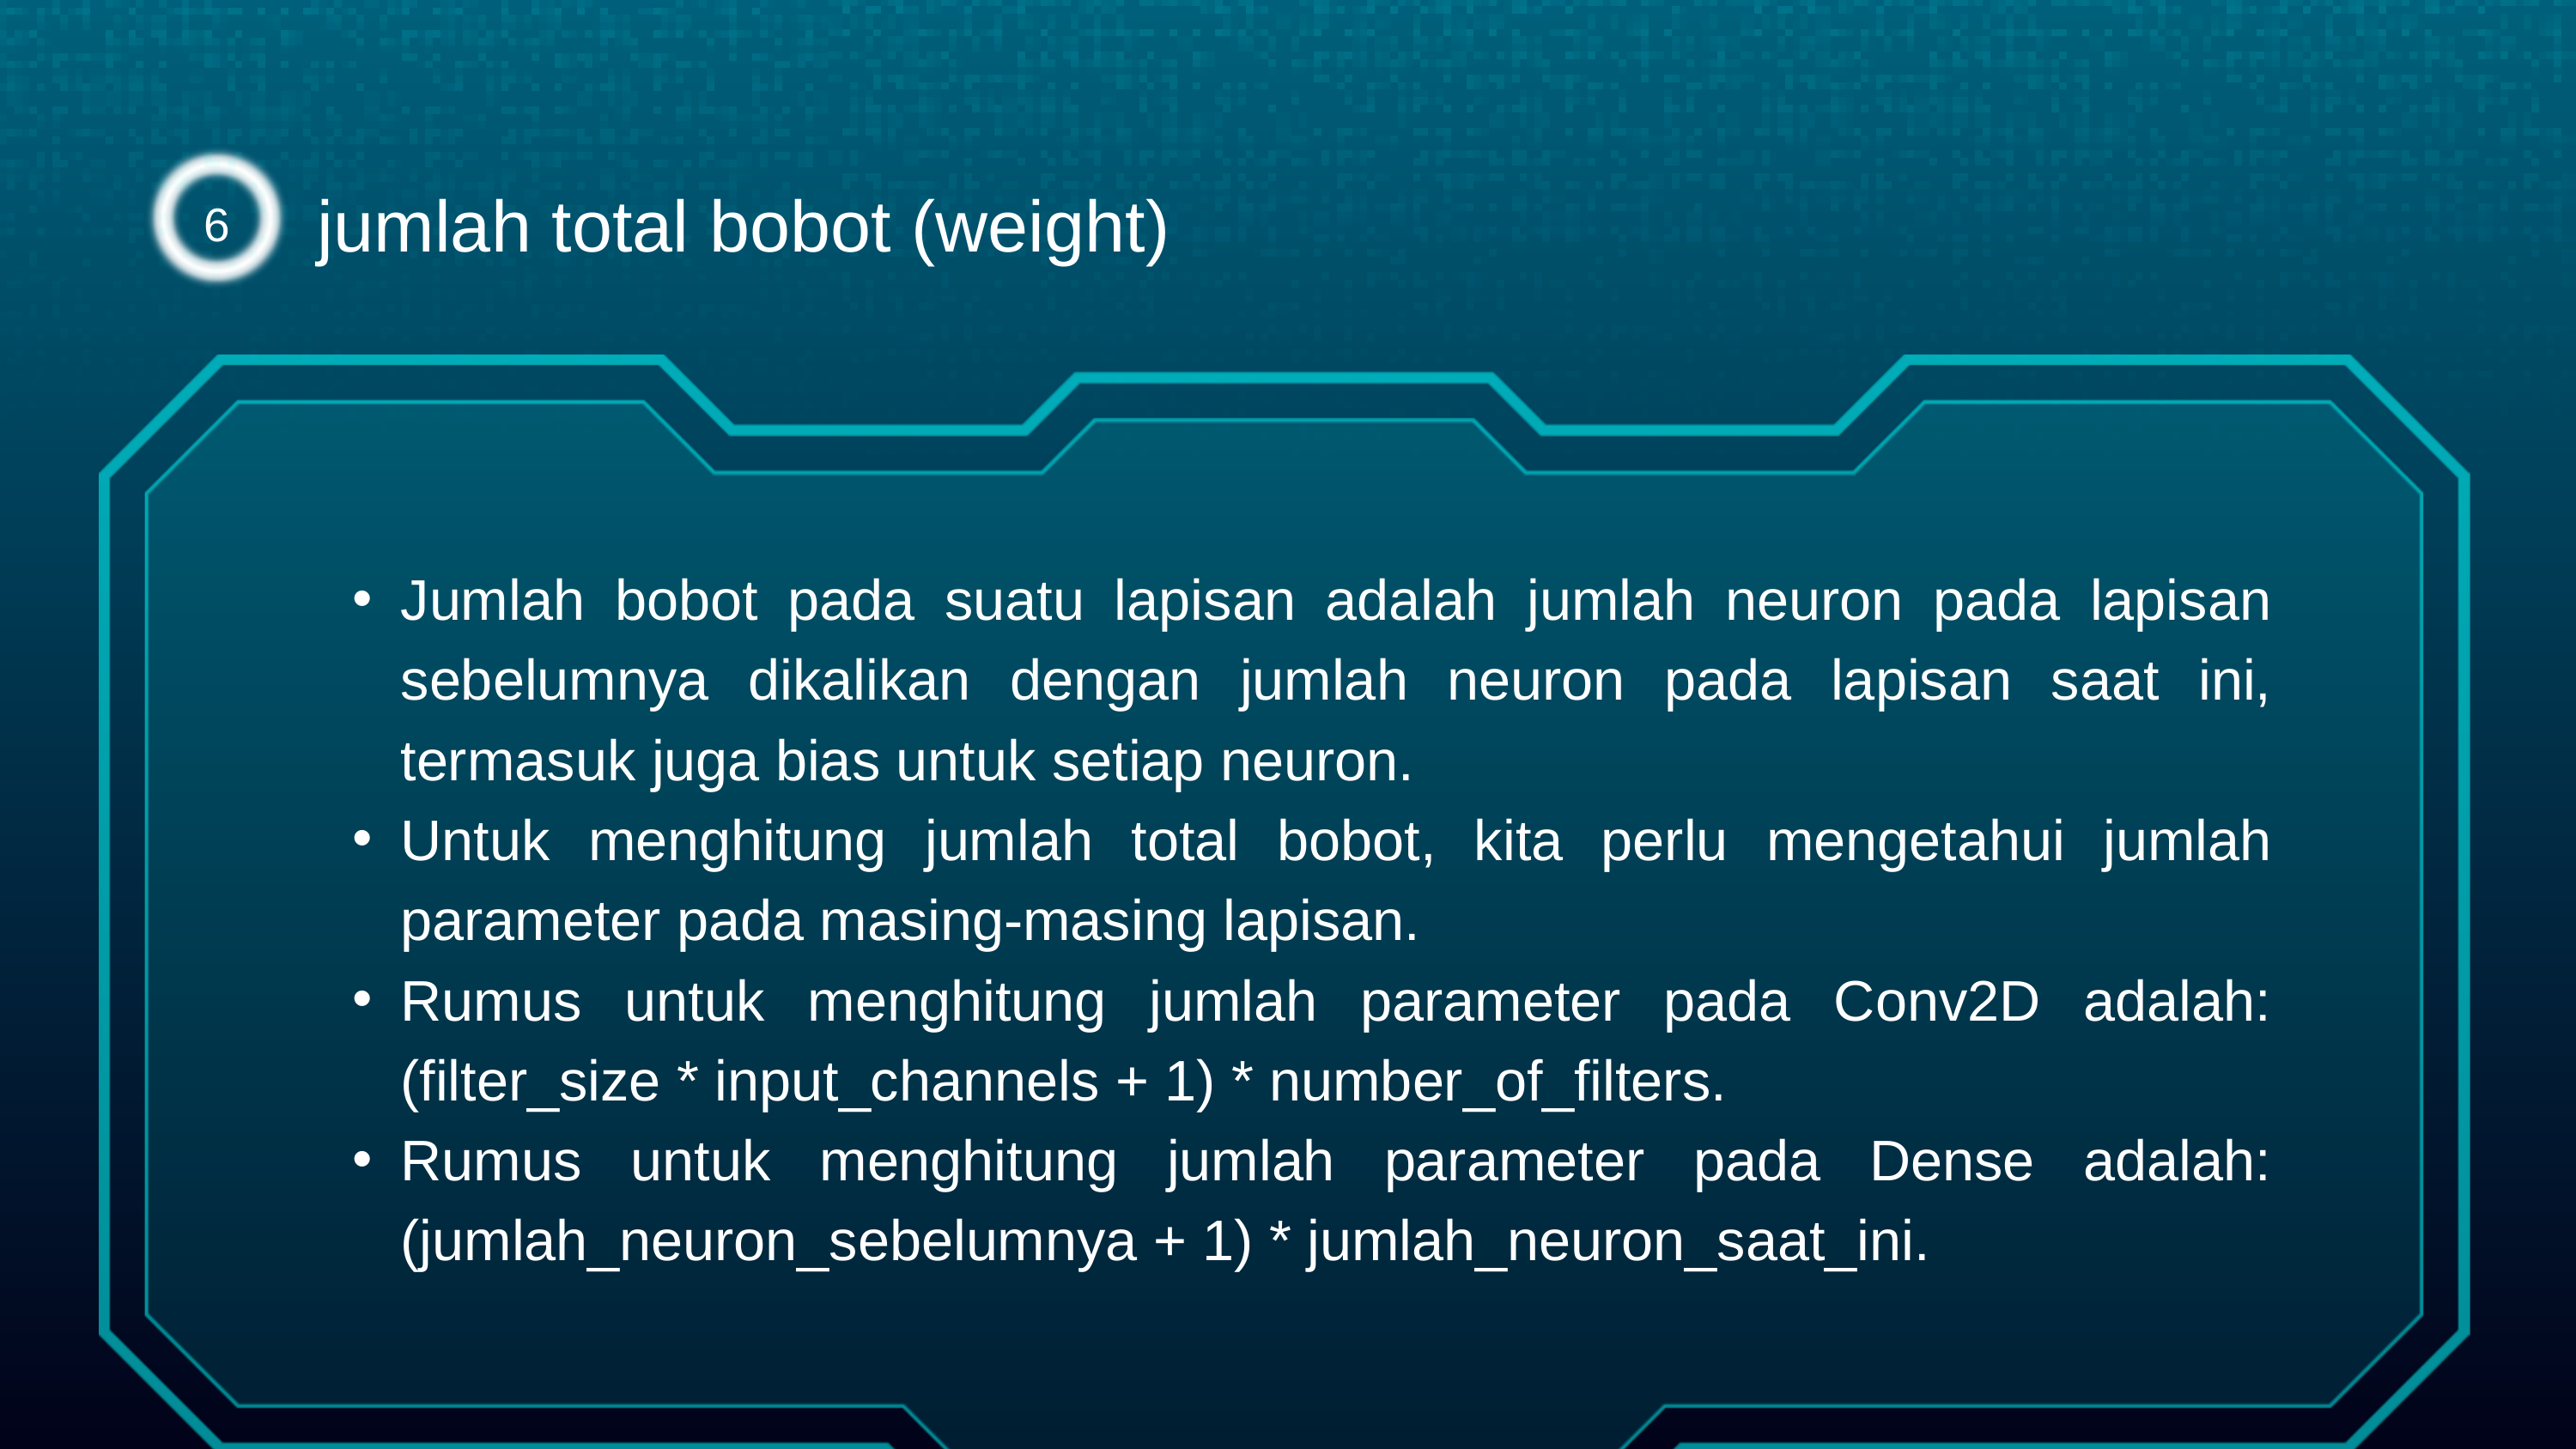

jumlah total bobot (weight)
6

Jumlah bobot pada suatu lapisan adalah jumlah neuron pada lapisan sebelumnya dikalikan dengan jumlah neuron pada lapisan saat ini, termasuk juga bias untuk setiap neuron.
Untuk menghitung jumlah total bobot, kita perlu mengetahui jumlah parameter pada masing-masing lapisan.
Rumus untuk menghitung jumlah parameter pada Conv2D adalah: (filter_size * input_channels + 1) * number_of_filters.
Rumus untuk menghitung jumlah parameter pada Dense adalah: (jumlah_neuron_sebelumnya + 1) * jumlah_neuron_saat_ini.